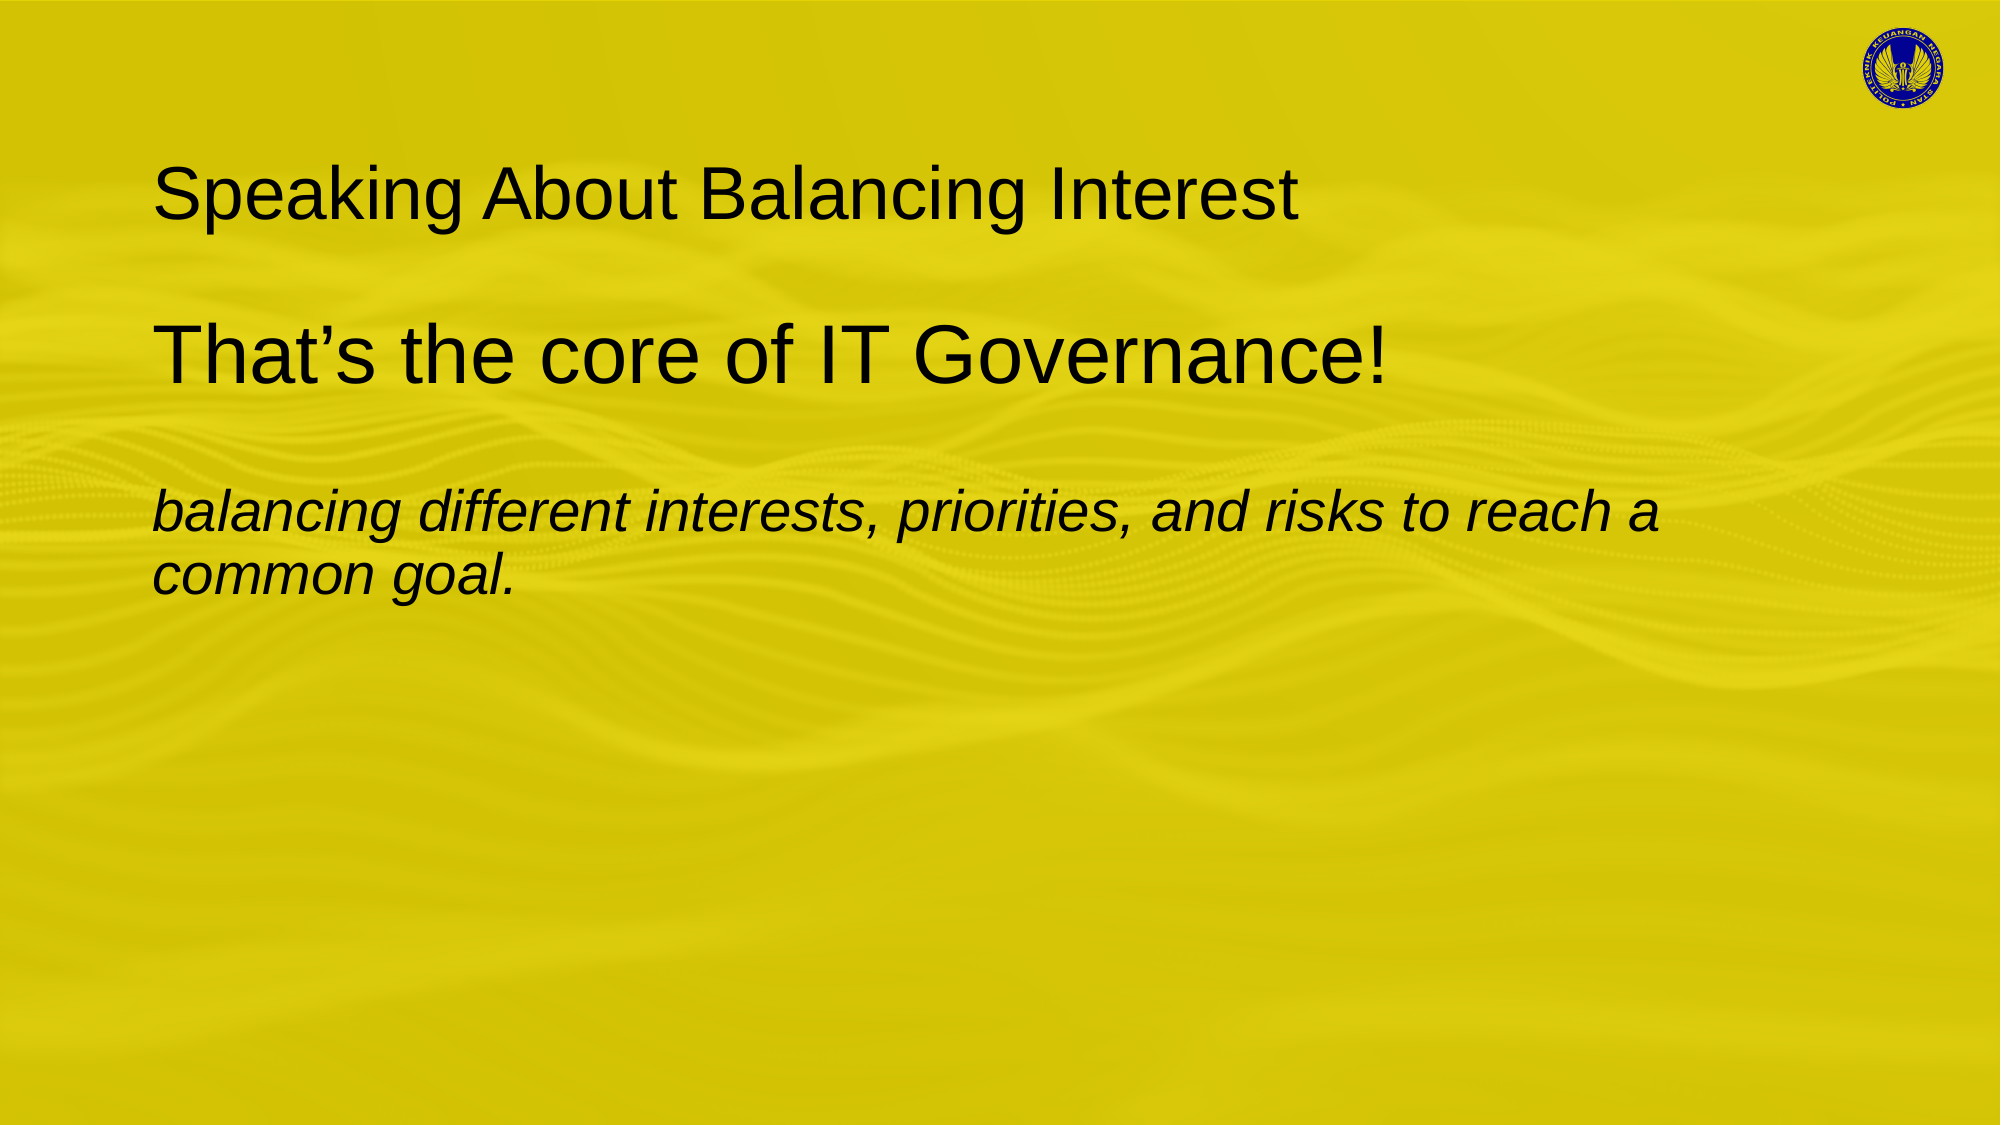

# Speaking About Balancing Interest
That’s the core of IT Governance!

balancing different interests, priorities, and risks to reach a common goal.